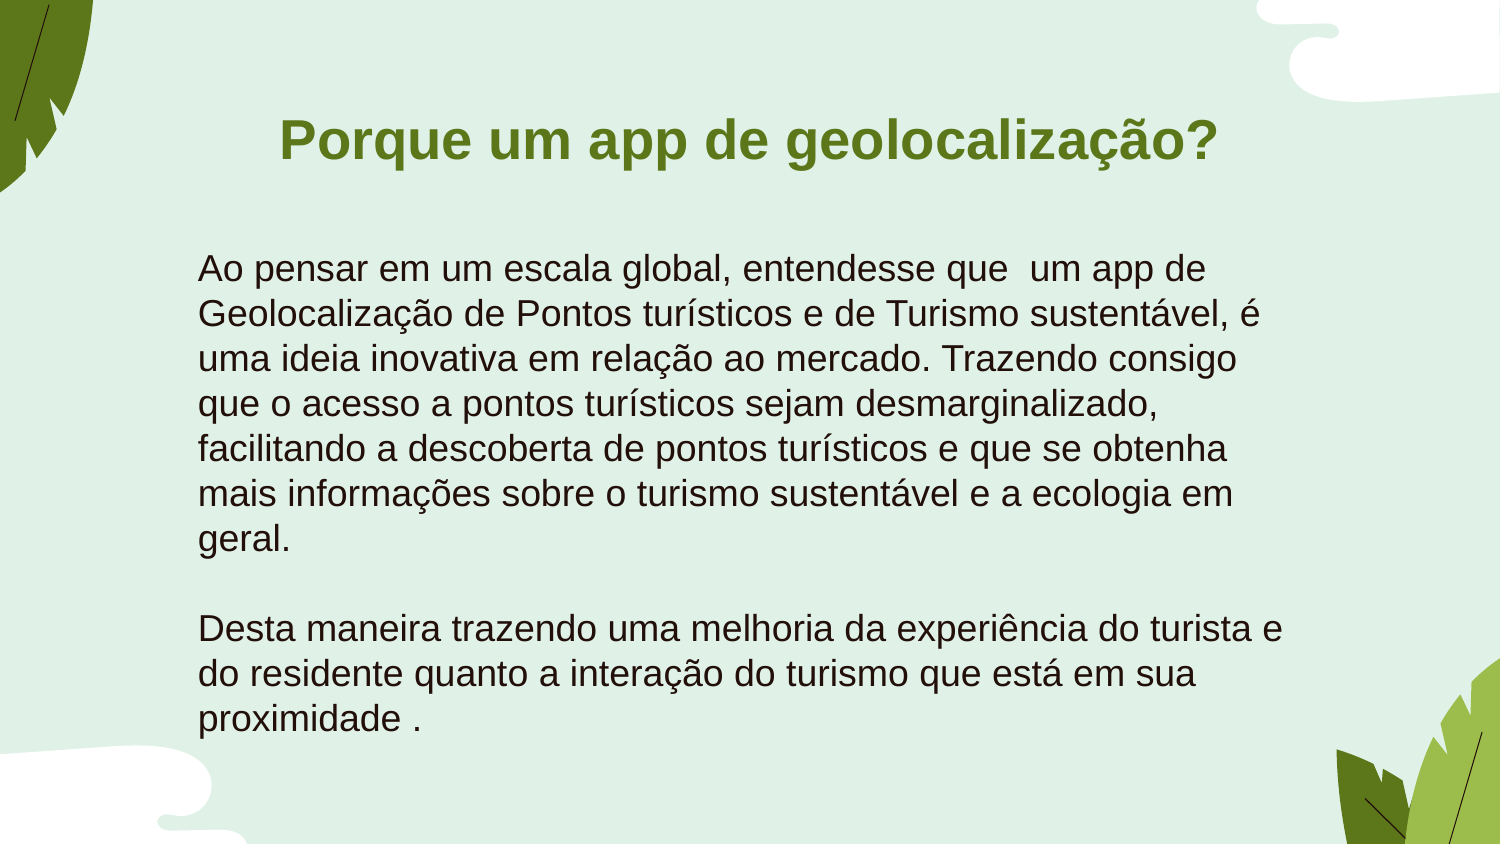

# Porque um app de geolocalização?
Ao pensar em um escala global, entendesse que  um app de Geolocalização de Pontos turísticos e de Turismo sustentável, é uma ideia inovativa em relação ao mercado. Trazendo consigo que o acesso a pontos turísticos sejam desmarginalizado, facilitando a descoberta de pontos turísticos e que se obtenha mais informações sobre o turismo sustentável e a ecologia em geral.

Desta maneira trazendo uma melhoria da experiência do turista e do residente quanto a interação do turismo que está em sua proximidade .